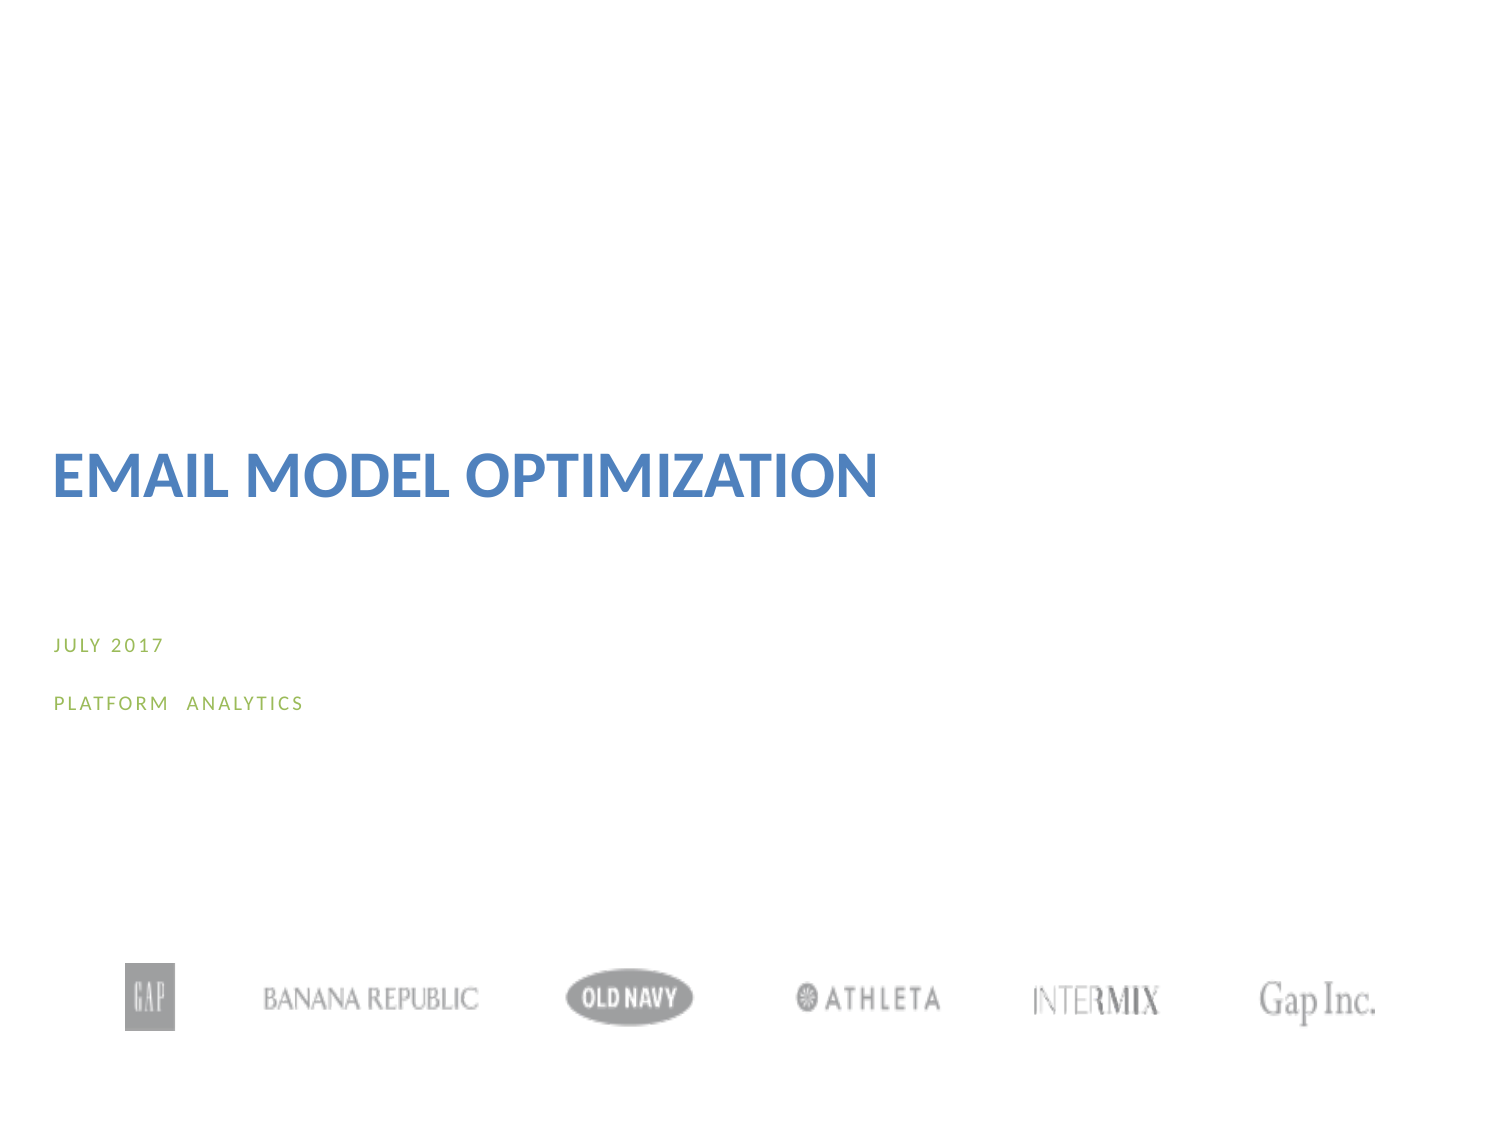

Email model optimization
july 2017

PLATFORM  ANALYTICS